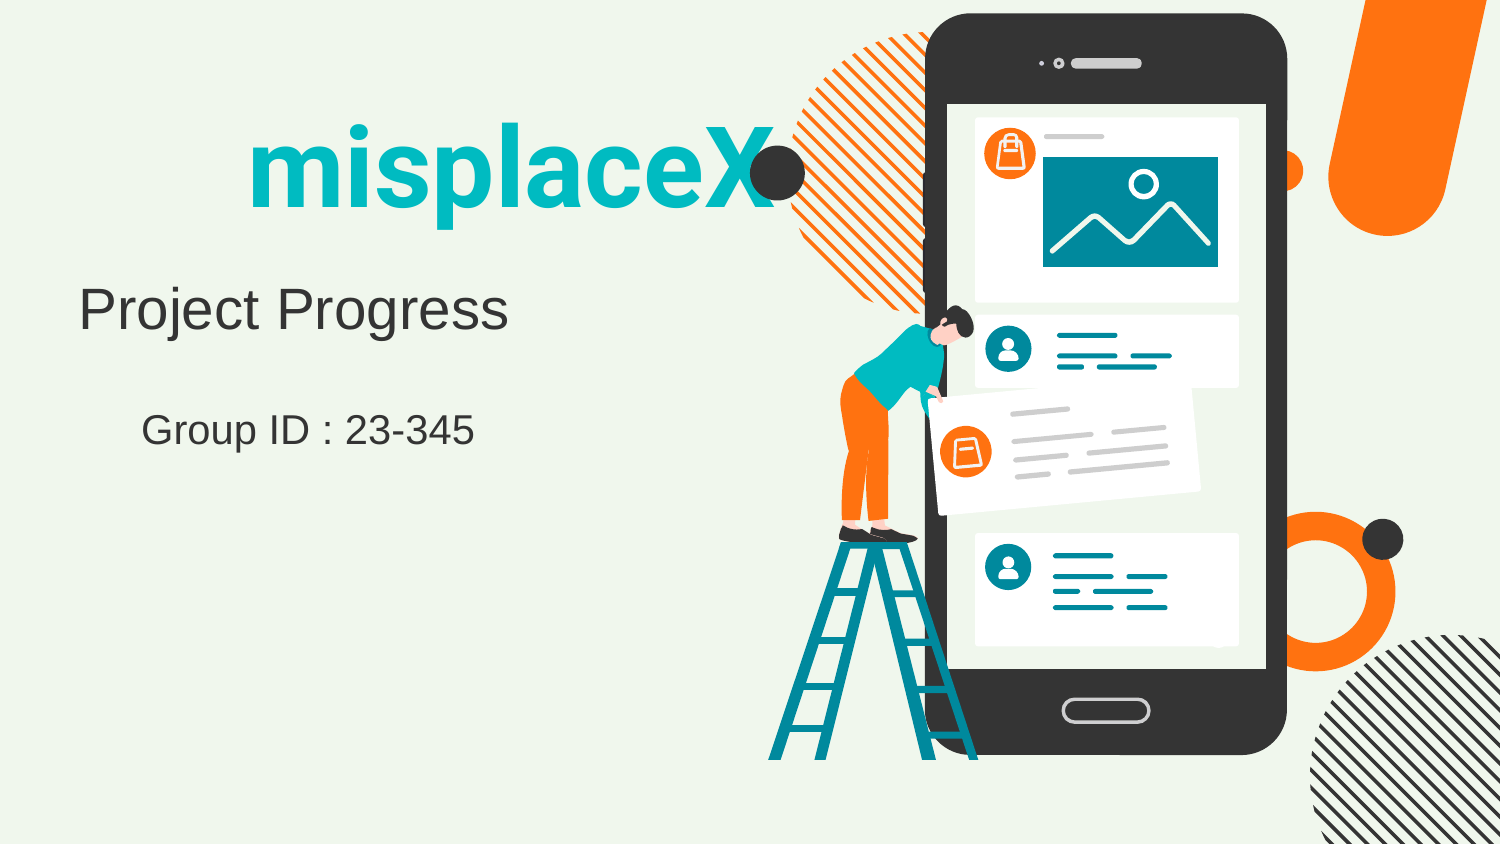

# misplaceX
Project Progress
Group ID : 23-345